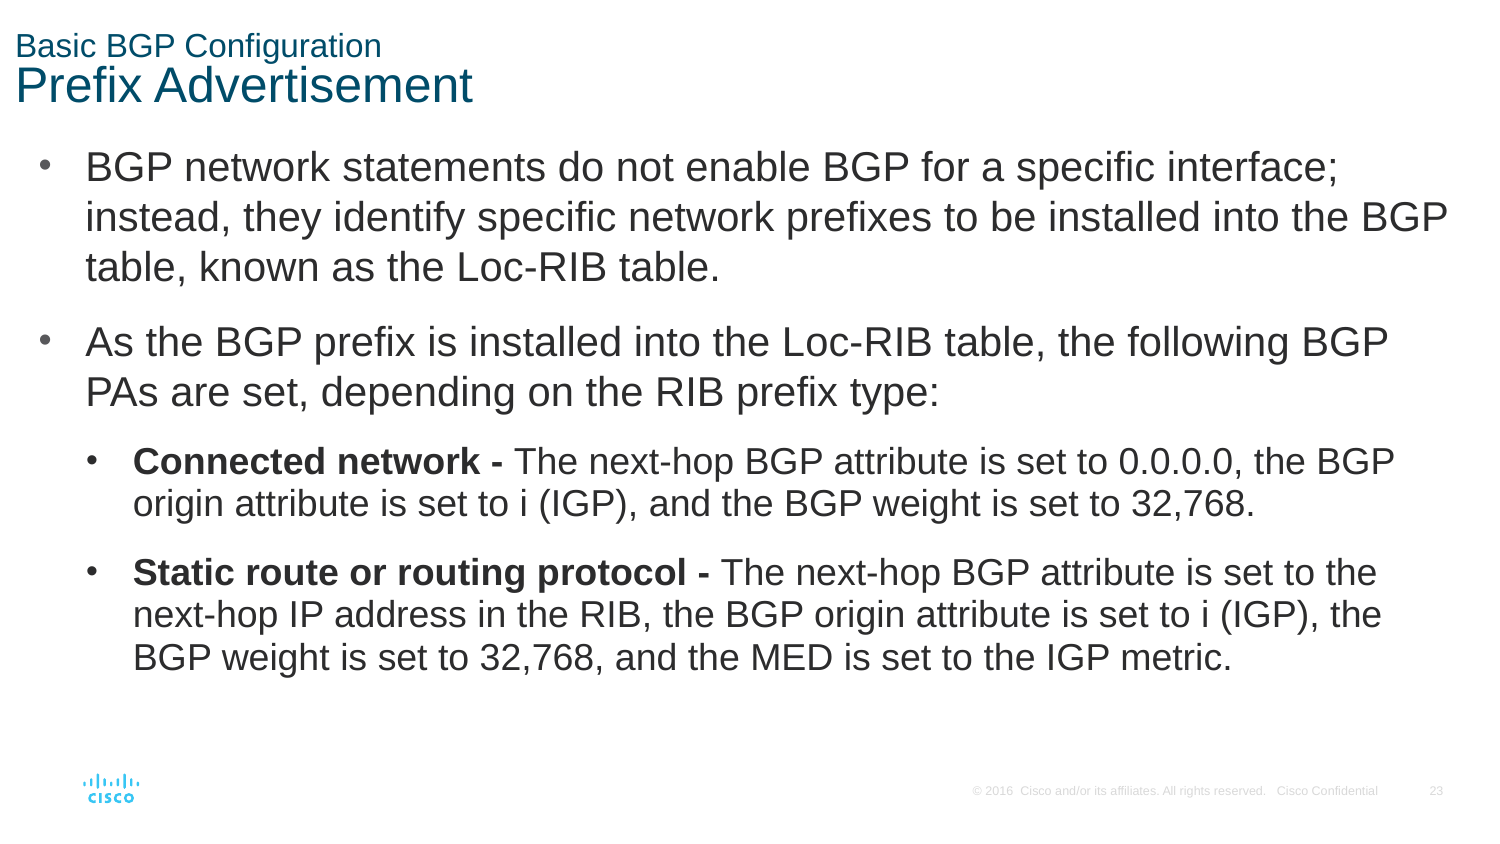

# Basic BGP Configuration Prefix Advertisement
BGP network statements do not enable BGP for a specific interface; instead, they identify specific network prefixes to be installed into the BGP table, known as the Loc-RIB table.
As the BGP prefix is installed into the Loc-RIB table, the following BGP PAs are set, depending on the RIB prefix type:
Connected network - The next-hop BGP attribute is set to 0.0.0.0, the BGP origin attribute is set to i (IGP), and the BGP weight is set to 32,768.
Static route or routing protocol - The next-hop BGP attribute is set to the next-hop IP address in the RIB, the BGP origin attribute is set to i (IGP), the BGP weight is set to 32,768, and the MED is set to the IGP metric.